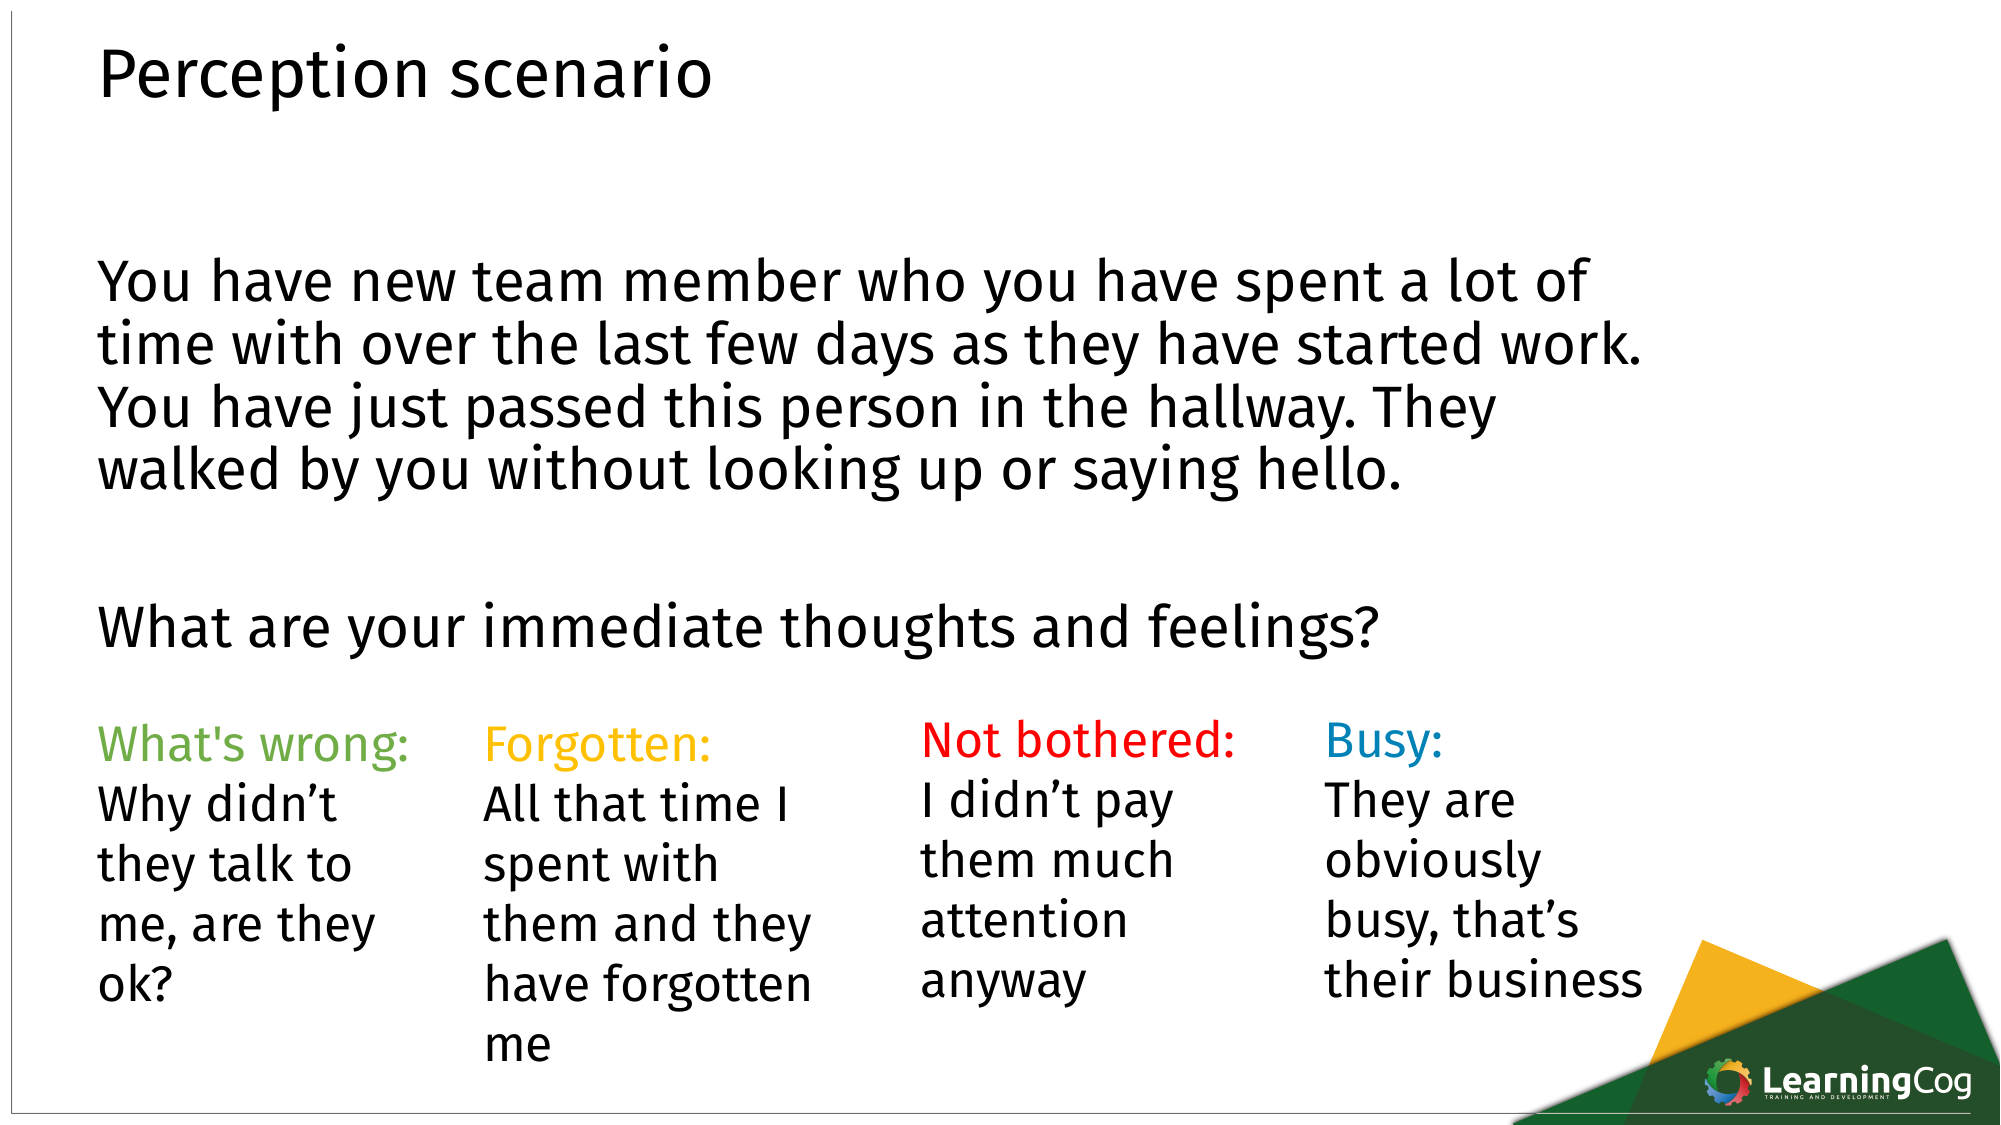

Perception scenario
You have new team member who you have spent a lot of time with over the last few days as they have started work. You have just passed this person in the hallway. They walked by you without looking up or saying hello.

What are your immediate thoughts and feelings?
Not bothered:
I didn’t pay them much attention anyway
Busy:
They are obviously busy, that’s their business
What's wrong:
Why didn’t they talk to me, are they ok?
Forgotten:
All that time I spent with them and they have forgotten me